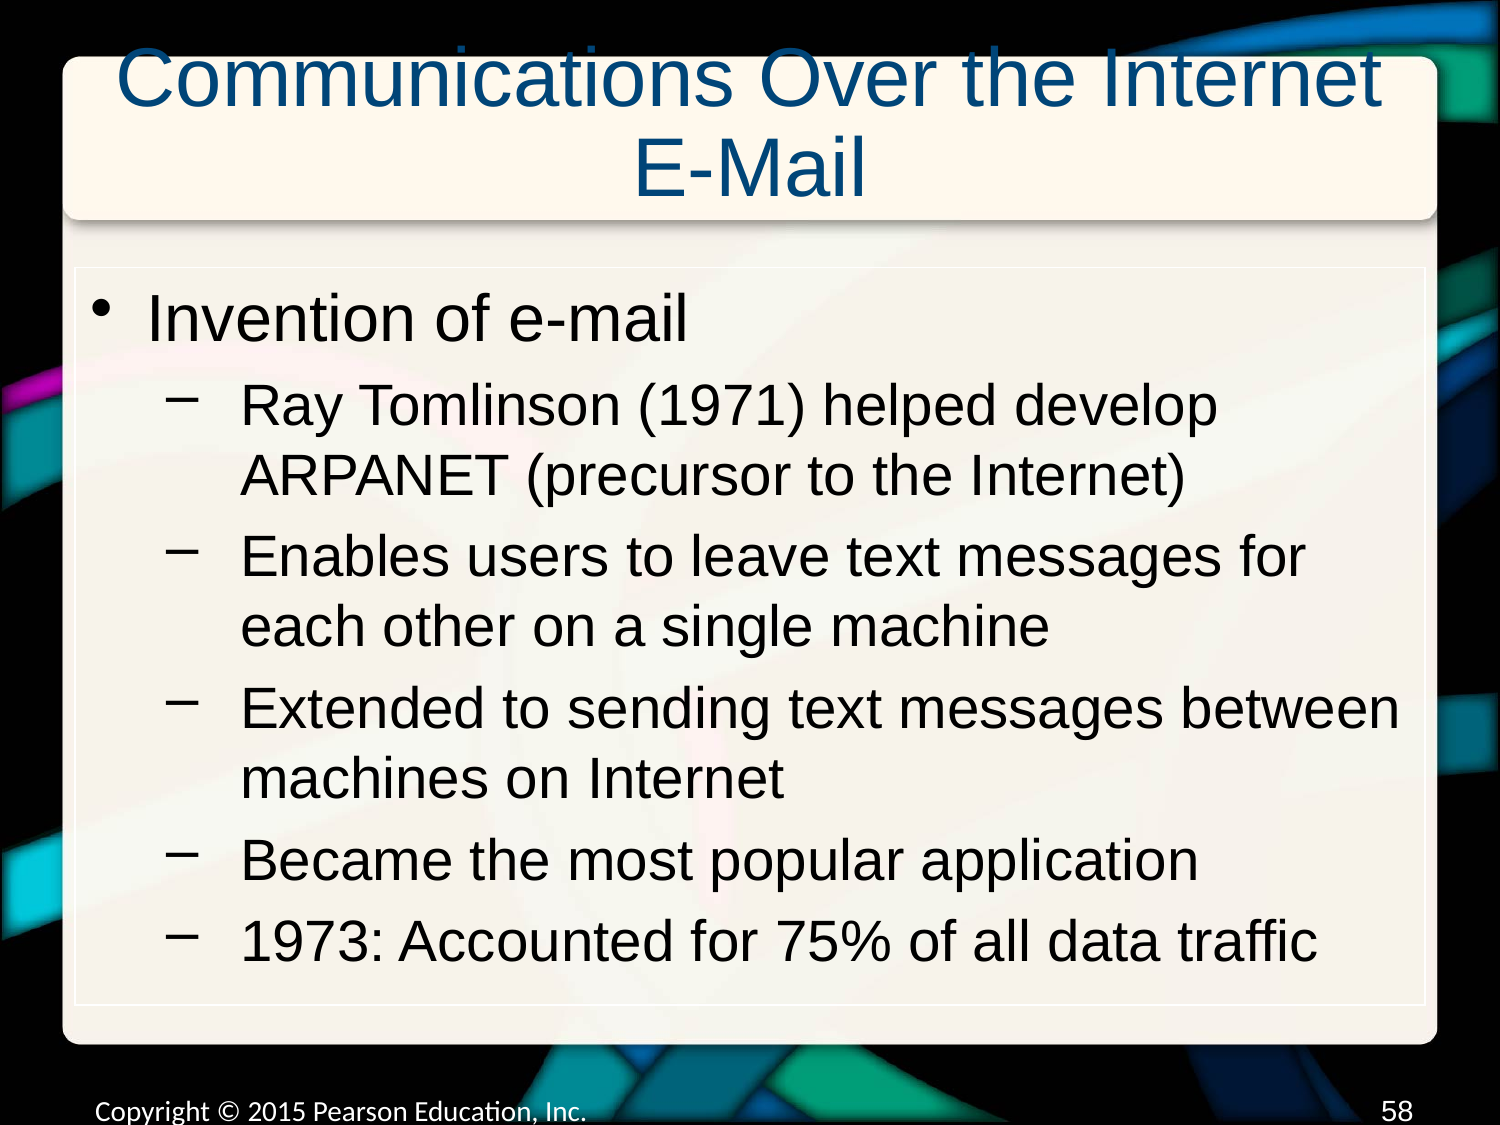

# Communications Over the Internet E-Mail
Invention of e-mail
Ray Tomlinson (1971) helped develop ARPANET (precursor to the Internet)
Enables users to leave text messages for each other on a single machine
Extended to sending text messages between machines on Internet
Became the most popular application
1973: Accounted for 75% of all data traffic
Copyright © 2015 Pearson Education, Inc.
58